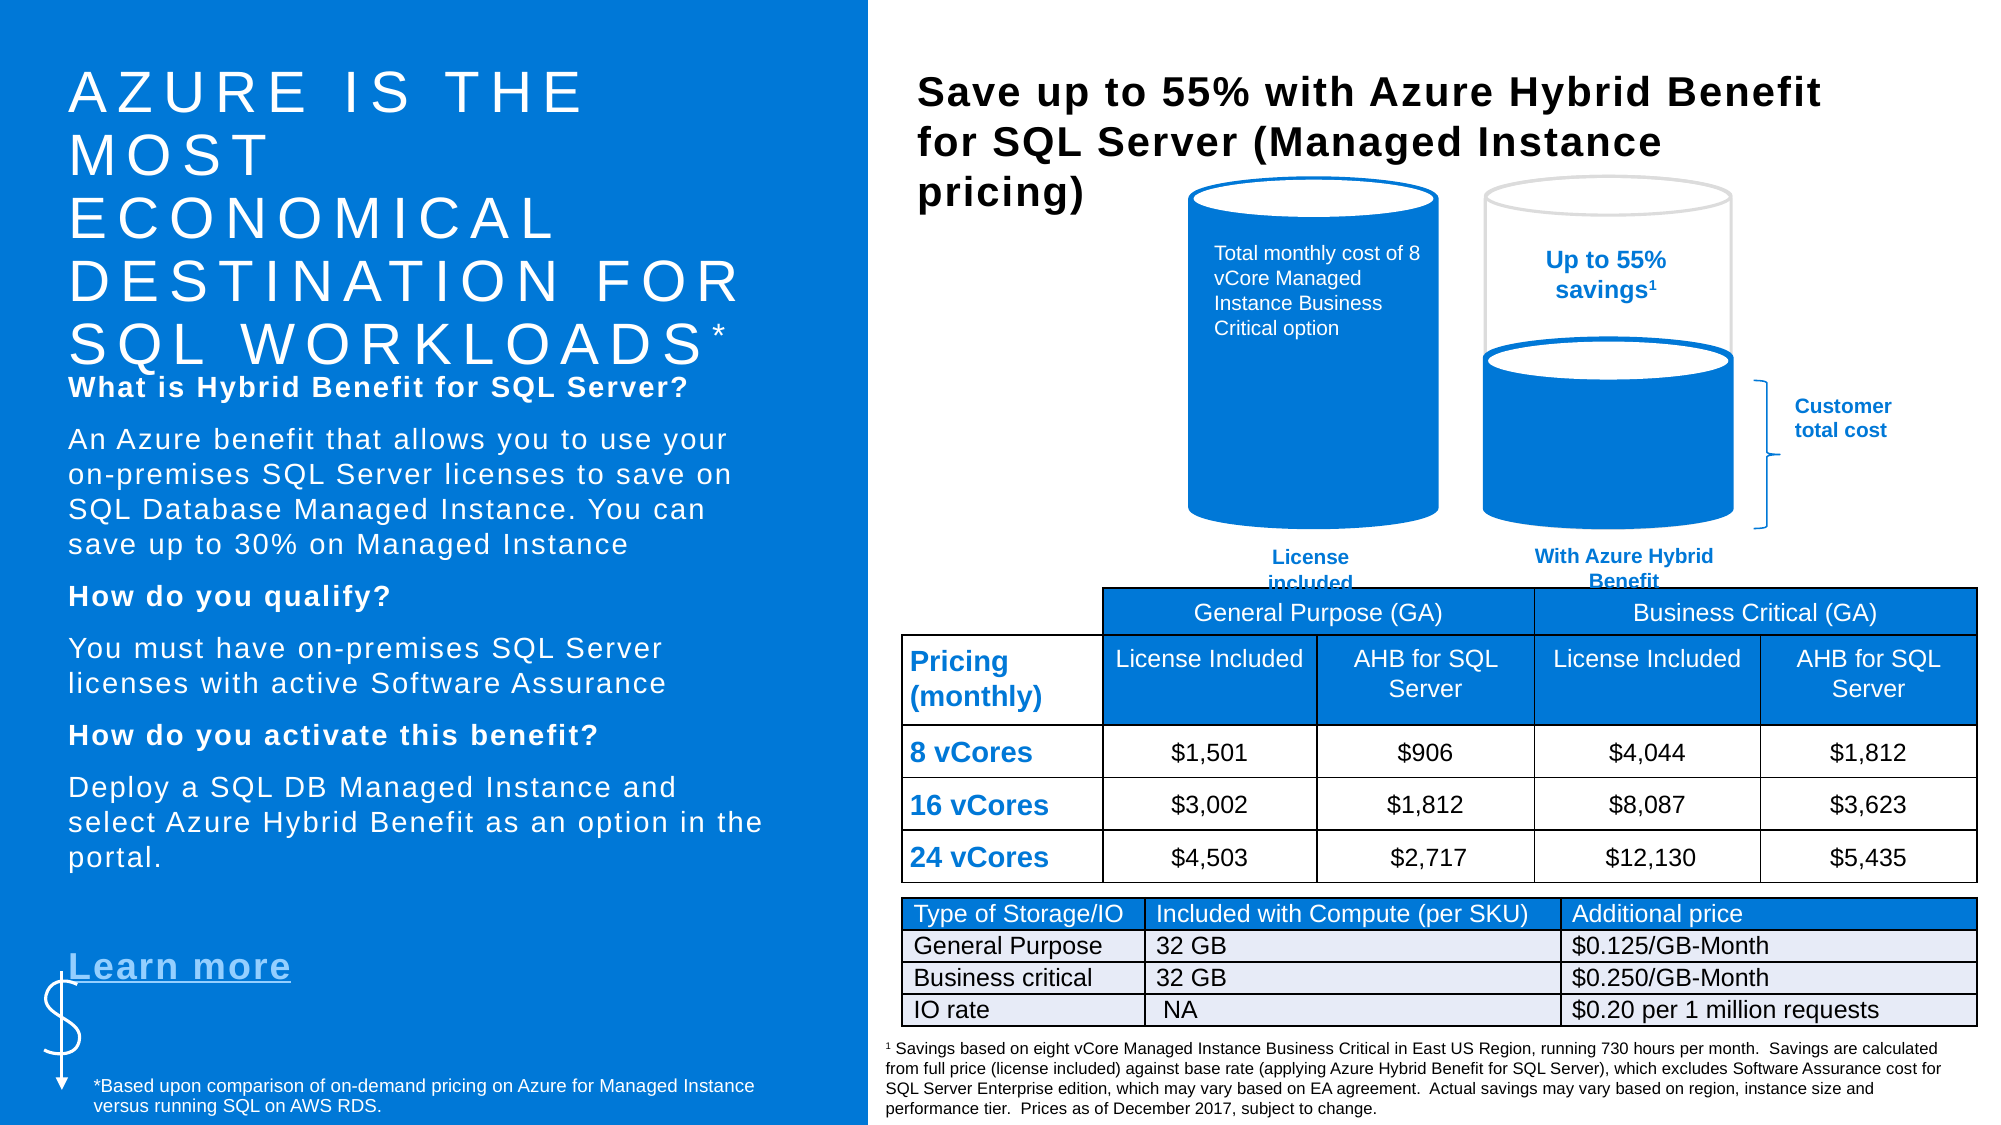

# Azure is the most economical destination for SQL Workloads*
Save up to 55% with Azure Hybrid Benefit for SQL Server (Managed Instance pricing)

Total monthly cost of 8 vCore Managed Instance Business Critical option
Up to 55% savings1

What is Hybrid Benefit for SQL Server?
An Azure benefit that allows you to use your on-premises SQL Server licenses to save on SQL Database Managed Instance. You can save up to 30% on Managed Instance
How do you qualify?
You must have on-premises SQL Server licenses with active Software Assurance
How do you activate this benefit?
Deploy a SQL DB Managed Instance and select Azure Hybrid Benefit as an option in the portal.

Learn more

Customer total cost
With Azure Hybrid Benefit
License included
|  | General Purpose (GA) |  | Business Critical (GA) |  |
| --- | --- | --- | --- | --- |
| Pricing (monthly) | License Included | AHB for SQL Server | License Included | AHB for SQL Server |
| 8 vCores | $1,501 | $906 | $4,044 | $1,812 |
| 16 vCores | $3,002 | $1,812 | $8,087 | $3,623 |
| 24 vCores | $4,503 | $2,717 | $12,130 | $5,435 |
| Type of Storage/IO | Included with Compute (per SKU) | Additional price |
| --- | --- | --- |
| General Purpose | 32 GB | $0.125/GB-Month |
| Business critical | 32 GB | $0.250/GB-Month |
| IO rate | NA | $0.20 per 1 million requests |

1 Savings based on eight vCore Managed Instance Business Critical in East US Region, running 730 hours per month.  Savings are calculated from full price (license included) against base rate (applying Azure Hybrid Benefit for SQL Server), which excludes Software Assurance cost for SQL Server Enterprise edition, which may vary based on EA agreement.  Actual savings may vary based on region, instance size and performance tier.  Prices as of December 2017, subject to change.
*Based upon comparison of on-demand pricing on Azure for Managed Instance versus running SQL on AWS RDS.